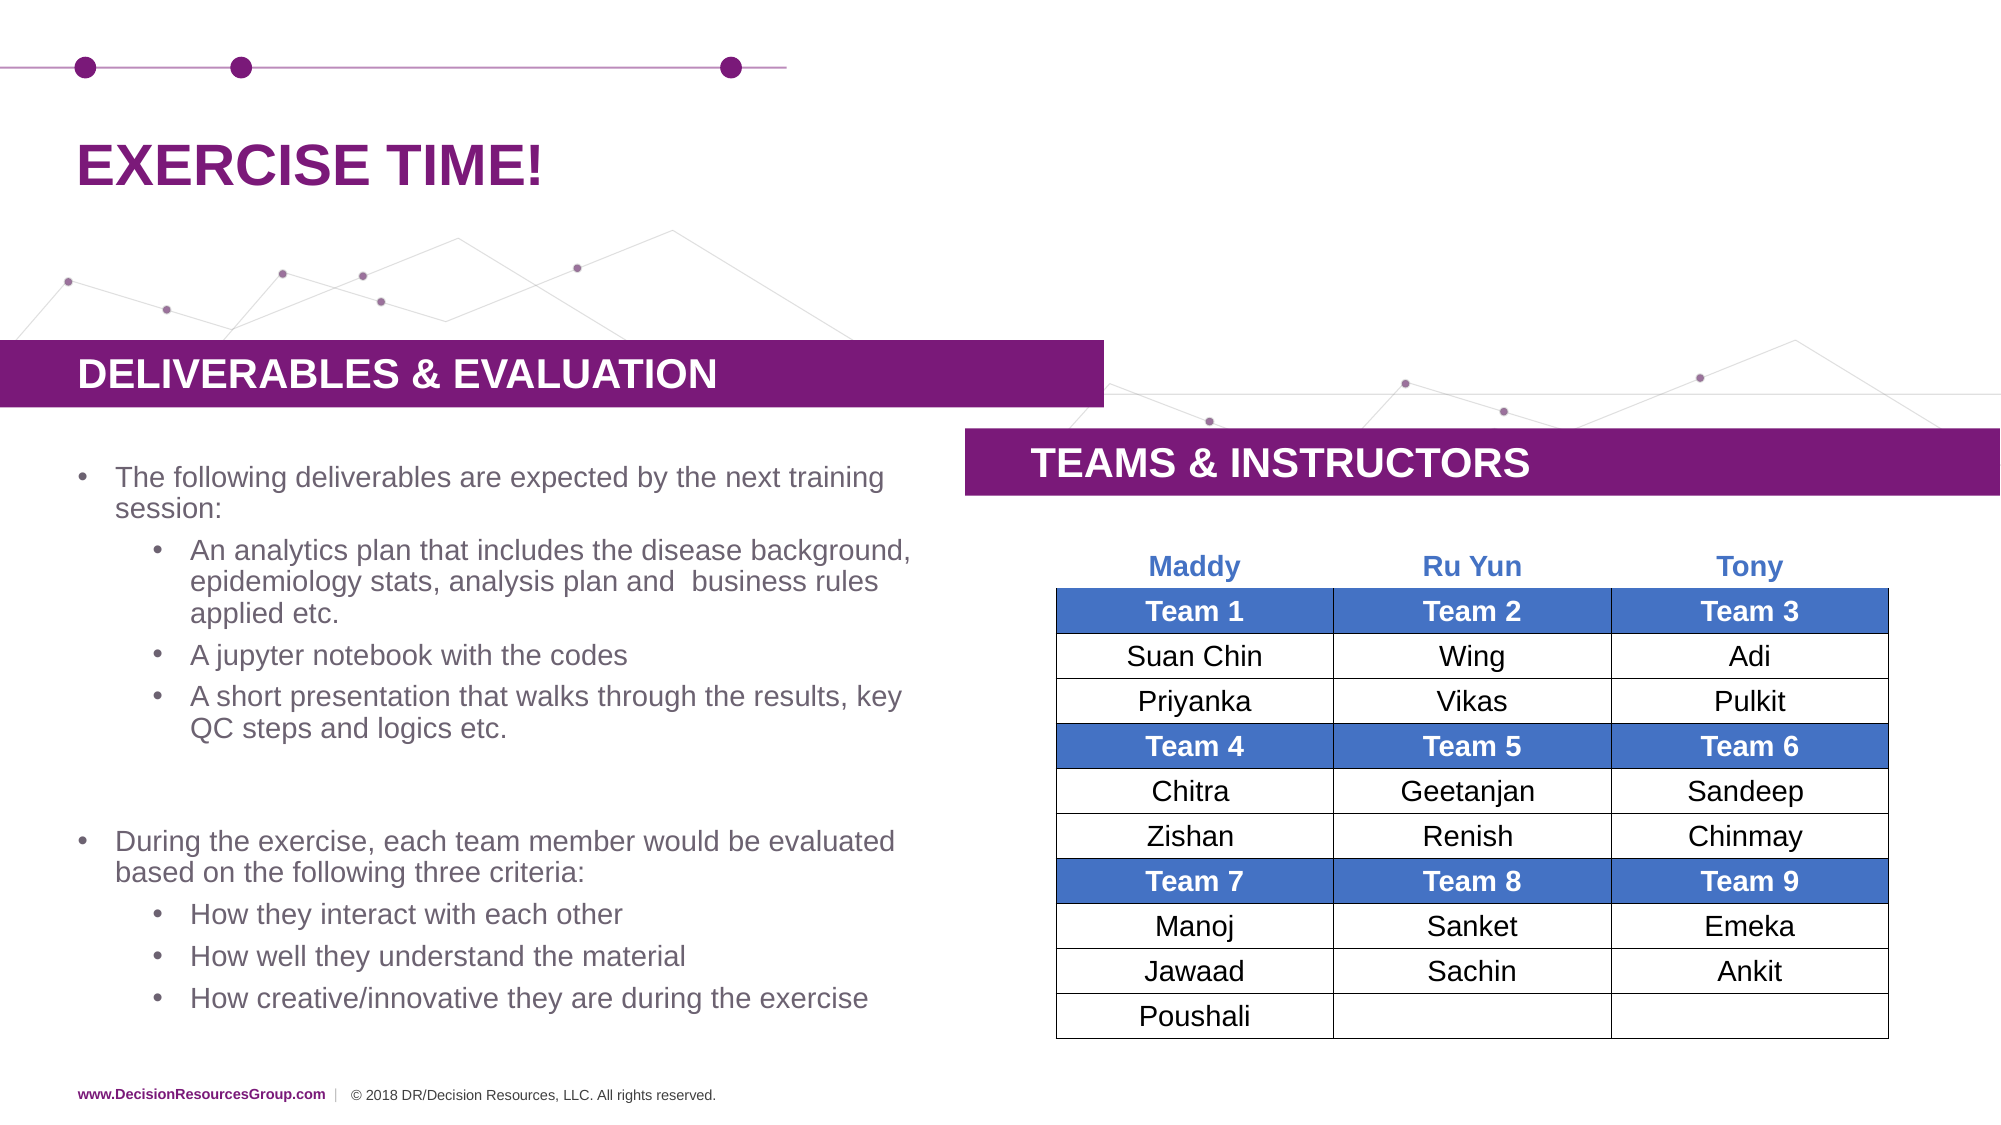

# EXERCISE TIME!
Deliverables & evaluation
Teams & Instructors
The following deliverables are expected by the next training session:
An analytics plan that includes the disease background, epidemiology stats, analysis plan and  business rules applied etc.
A jupyter notebook with the codes
A short presentation that walks through the results, key QC steps and logics etc.

During the exercise, each team member would be evaluated based on the following three criteria:
How they interact with each other
How well they understand the material
How creative/innovative they are during the exercise

| Maddy | Ru Yun | Tony |
| --- | --- | --- |
| Team 1 | Team 2 | Team 3 |
| Suan Chin | Wing | Adi |
| Priyanka | Vikas | Pulkit |
| Team 4 | Team 5 | Team 6 |
| Chitra | Geetanjan | Sandeep |
| Zishan | Renish | Chinmay |
| Team 7 | Team 8 | Team 9 |
| Manoj | Sanket | Emeka |
| Jawaad | Sachin | Ankit |
| Poushali |  |  |
© 2018 DR/Decision Resources, LLC. All rights reserved.